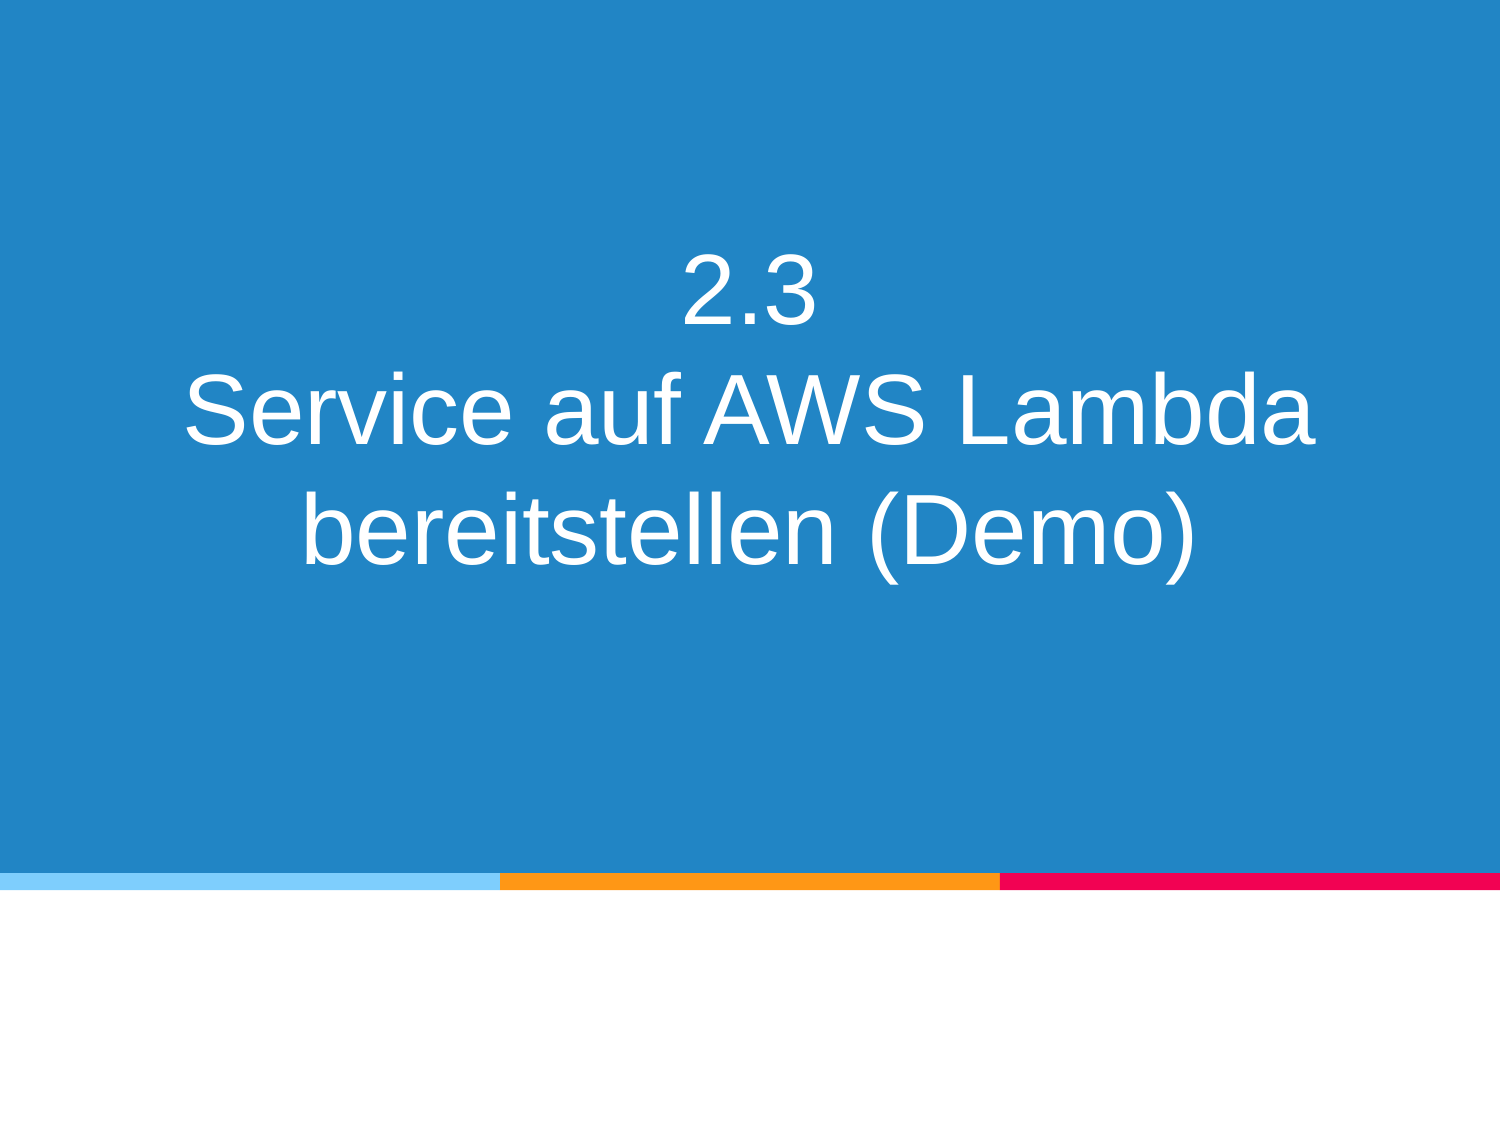

# 2.3 Service auf AWS Lambda bereitstellen (Demo)